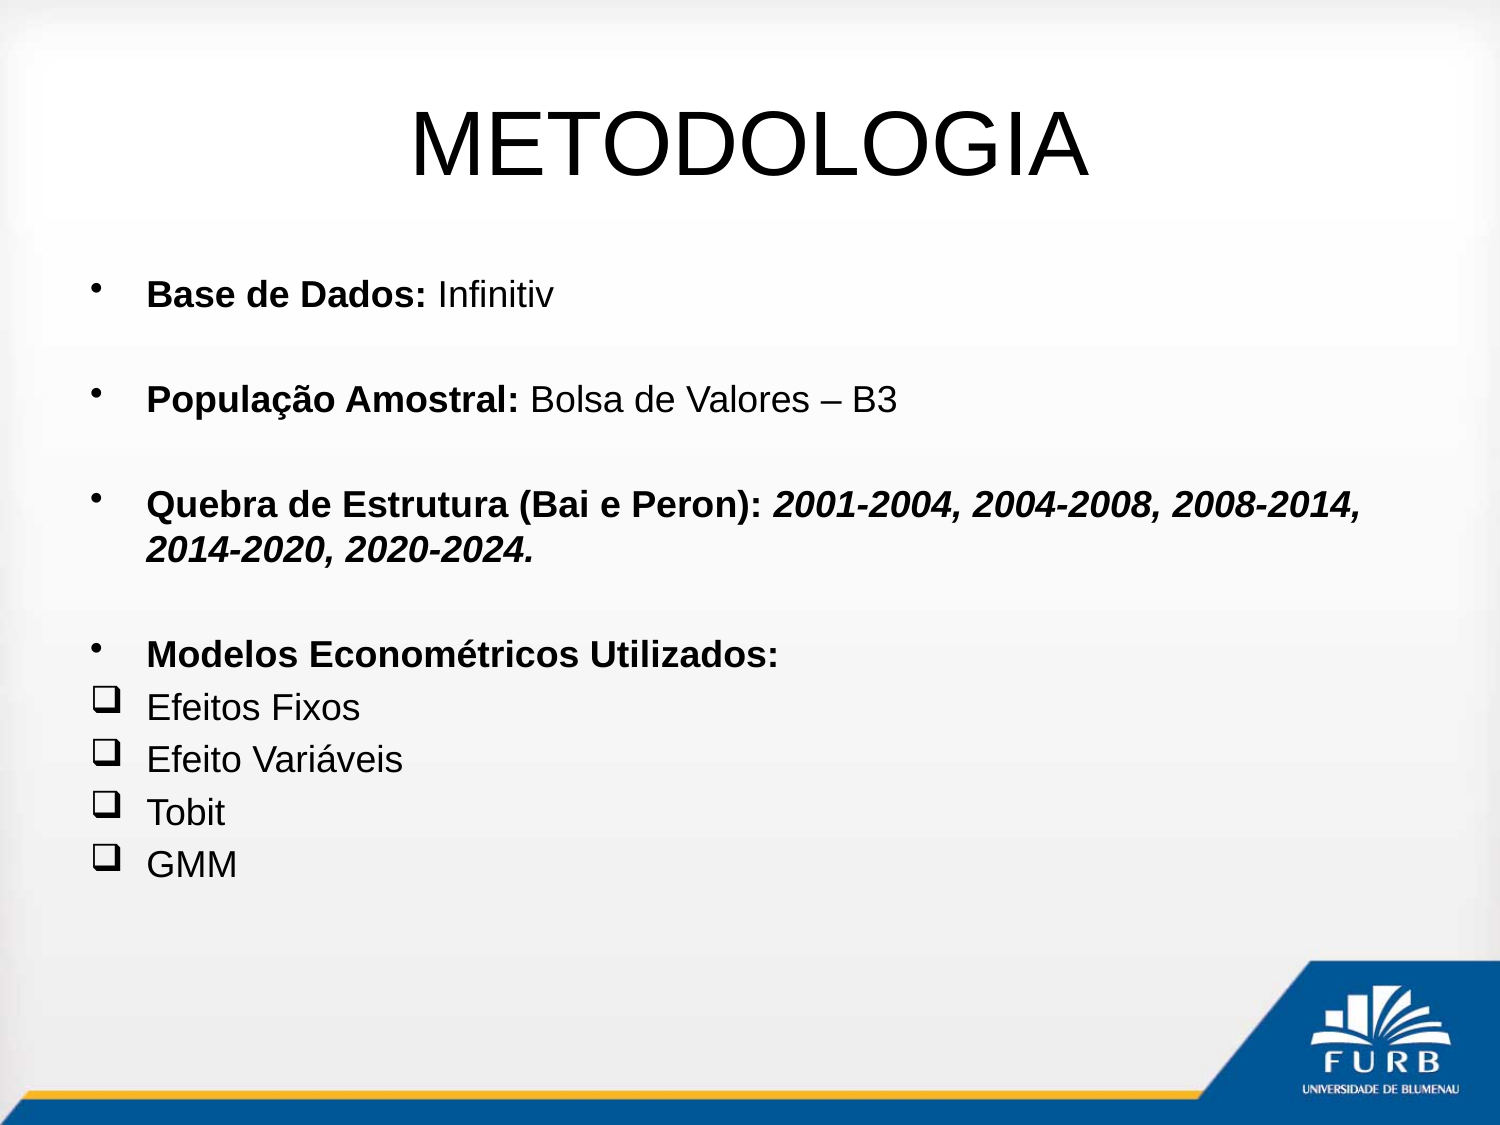

# METODOLOGIA
Base de Dados: Infinitiv

População Amostral: Bolsa de Valores – B3

Quebra de Estrutura (Bai e Peron): 2001-2004, 2004-2008, 2008-2014, 2014-2020, 2020-2024.

Modelos Econométricos Utilizados:
Efeitos Fixos
Efeito Variáveis
Tobit
GMM